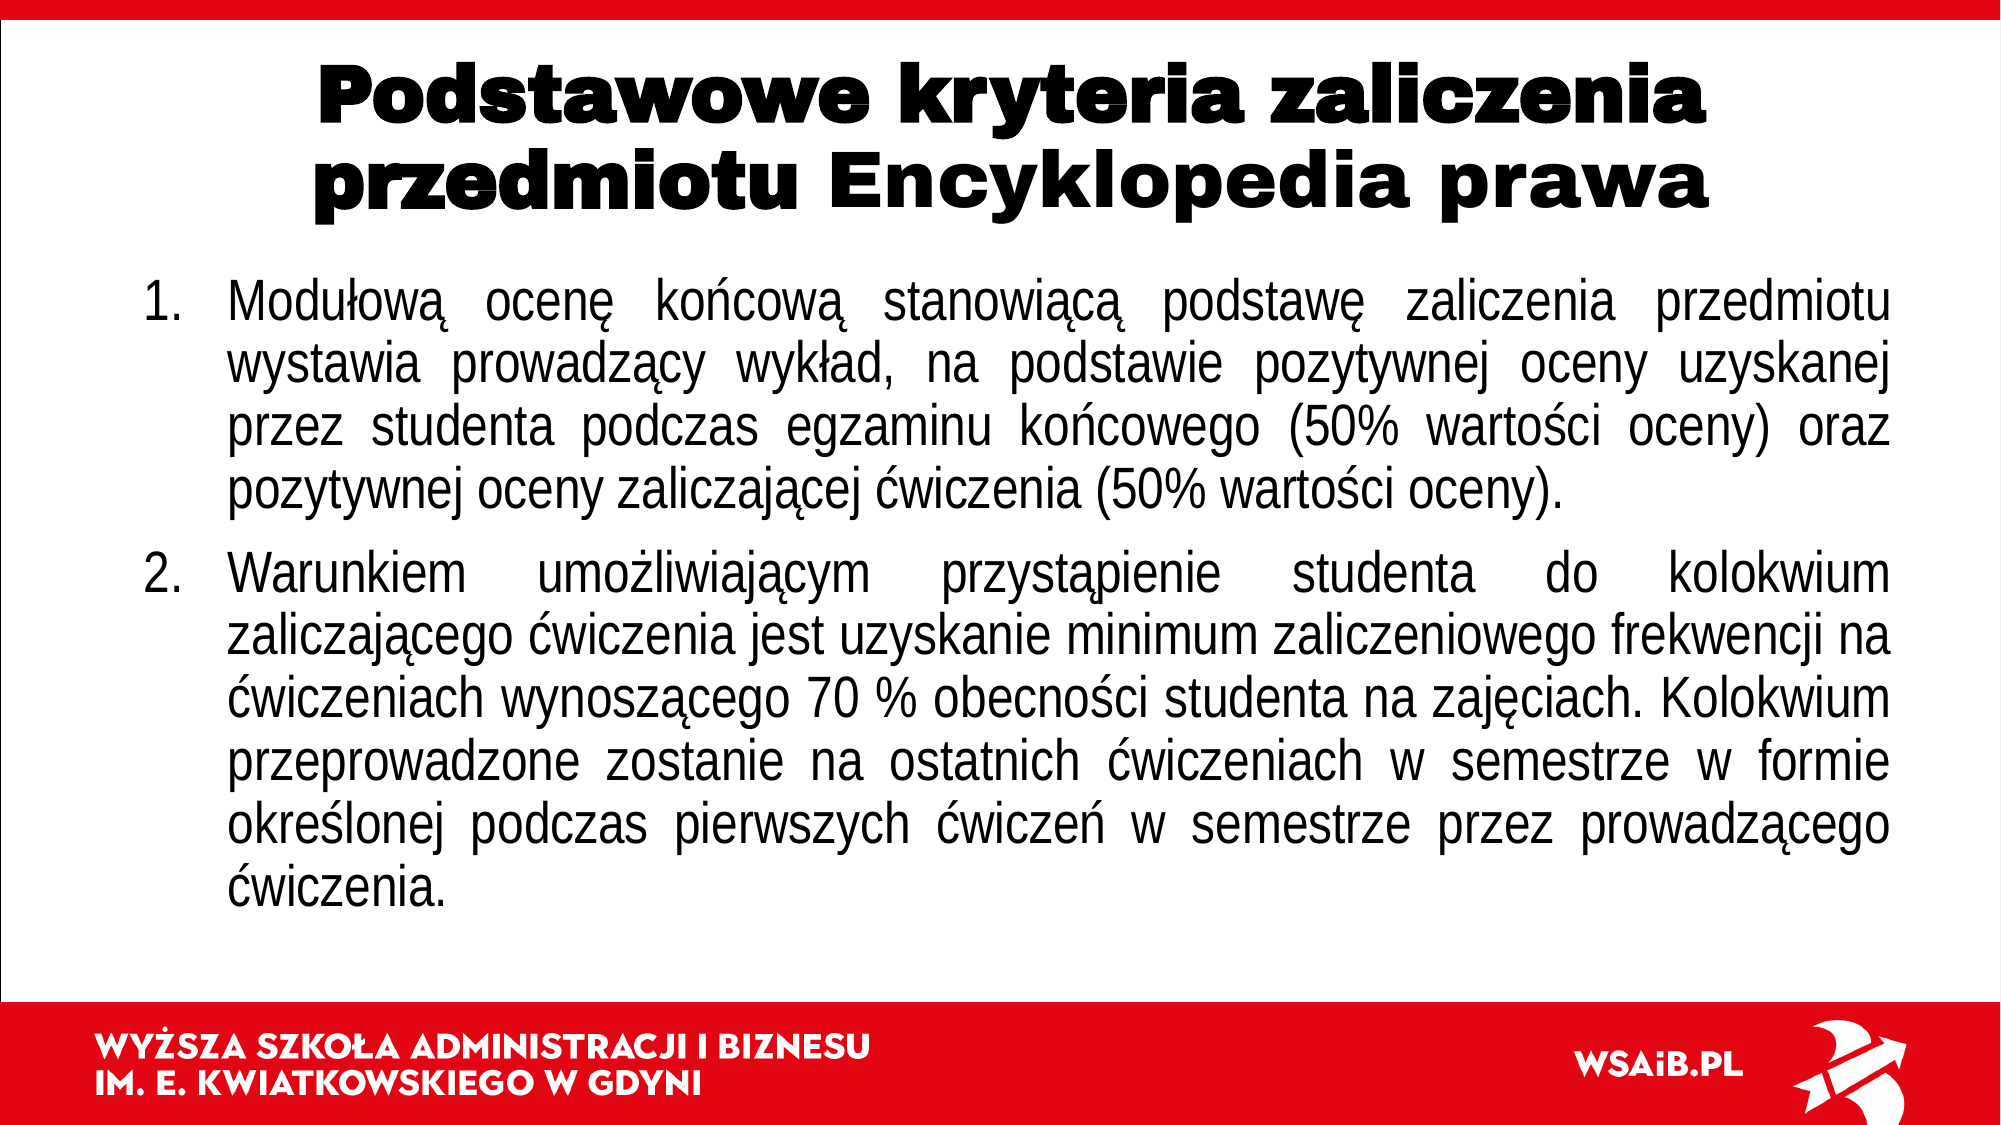

Podstawowe kryteria zaliczenia przedmiotu Encyklopedia prawa
Modułową ocenę końcową stanowiącą podstawę zaliczenia przedmiotu wystawia prowadzący wykład, na podstawie pozytywnej oceny uzyskanej przez studenta podczas egzaminu końcowego (50% wartości oceny) oraz pozytywnej oceny zaliczającej ćwiczenia (50% wartości oceny).
Warunkiem umożliwiającym przystąpienie studenta do kolokwium zaliczającego ćwiczenia jest uzyskanie minimum zaliczeniowego frekwencji na ćwiczeniach wynoszącego 70 % obecności studenta na zajęciach. Kolokwium przeprowadzone zostanie na ostatnich ćwiczeniach w semestrze w formie określonej podczas pierwszych ćwiczeń w semestrze przez prowadzącego ćwiczenia.